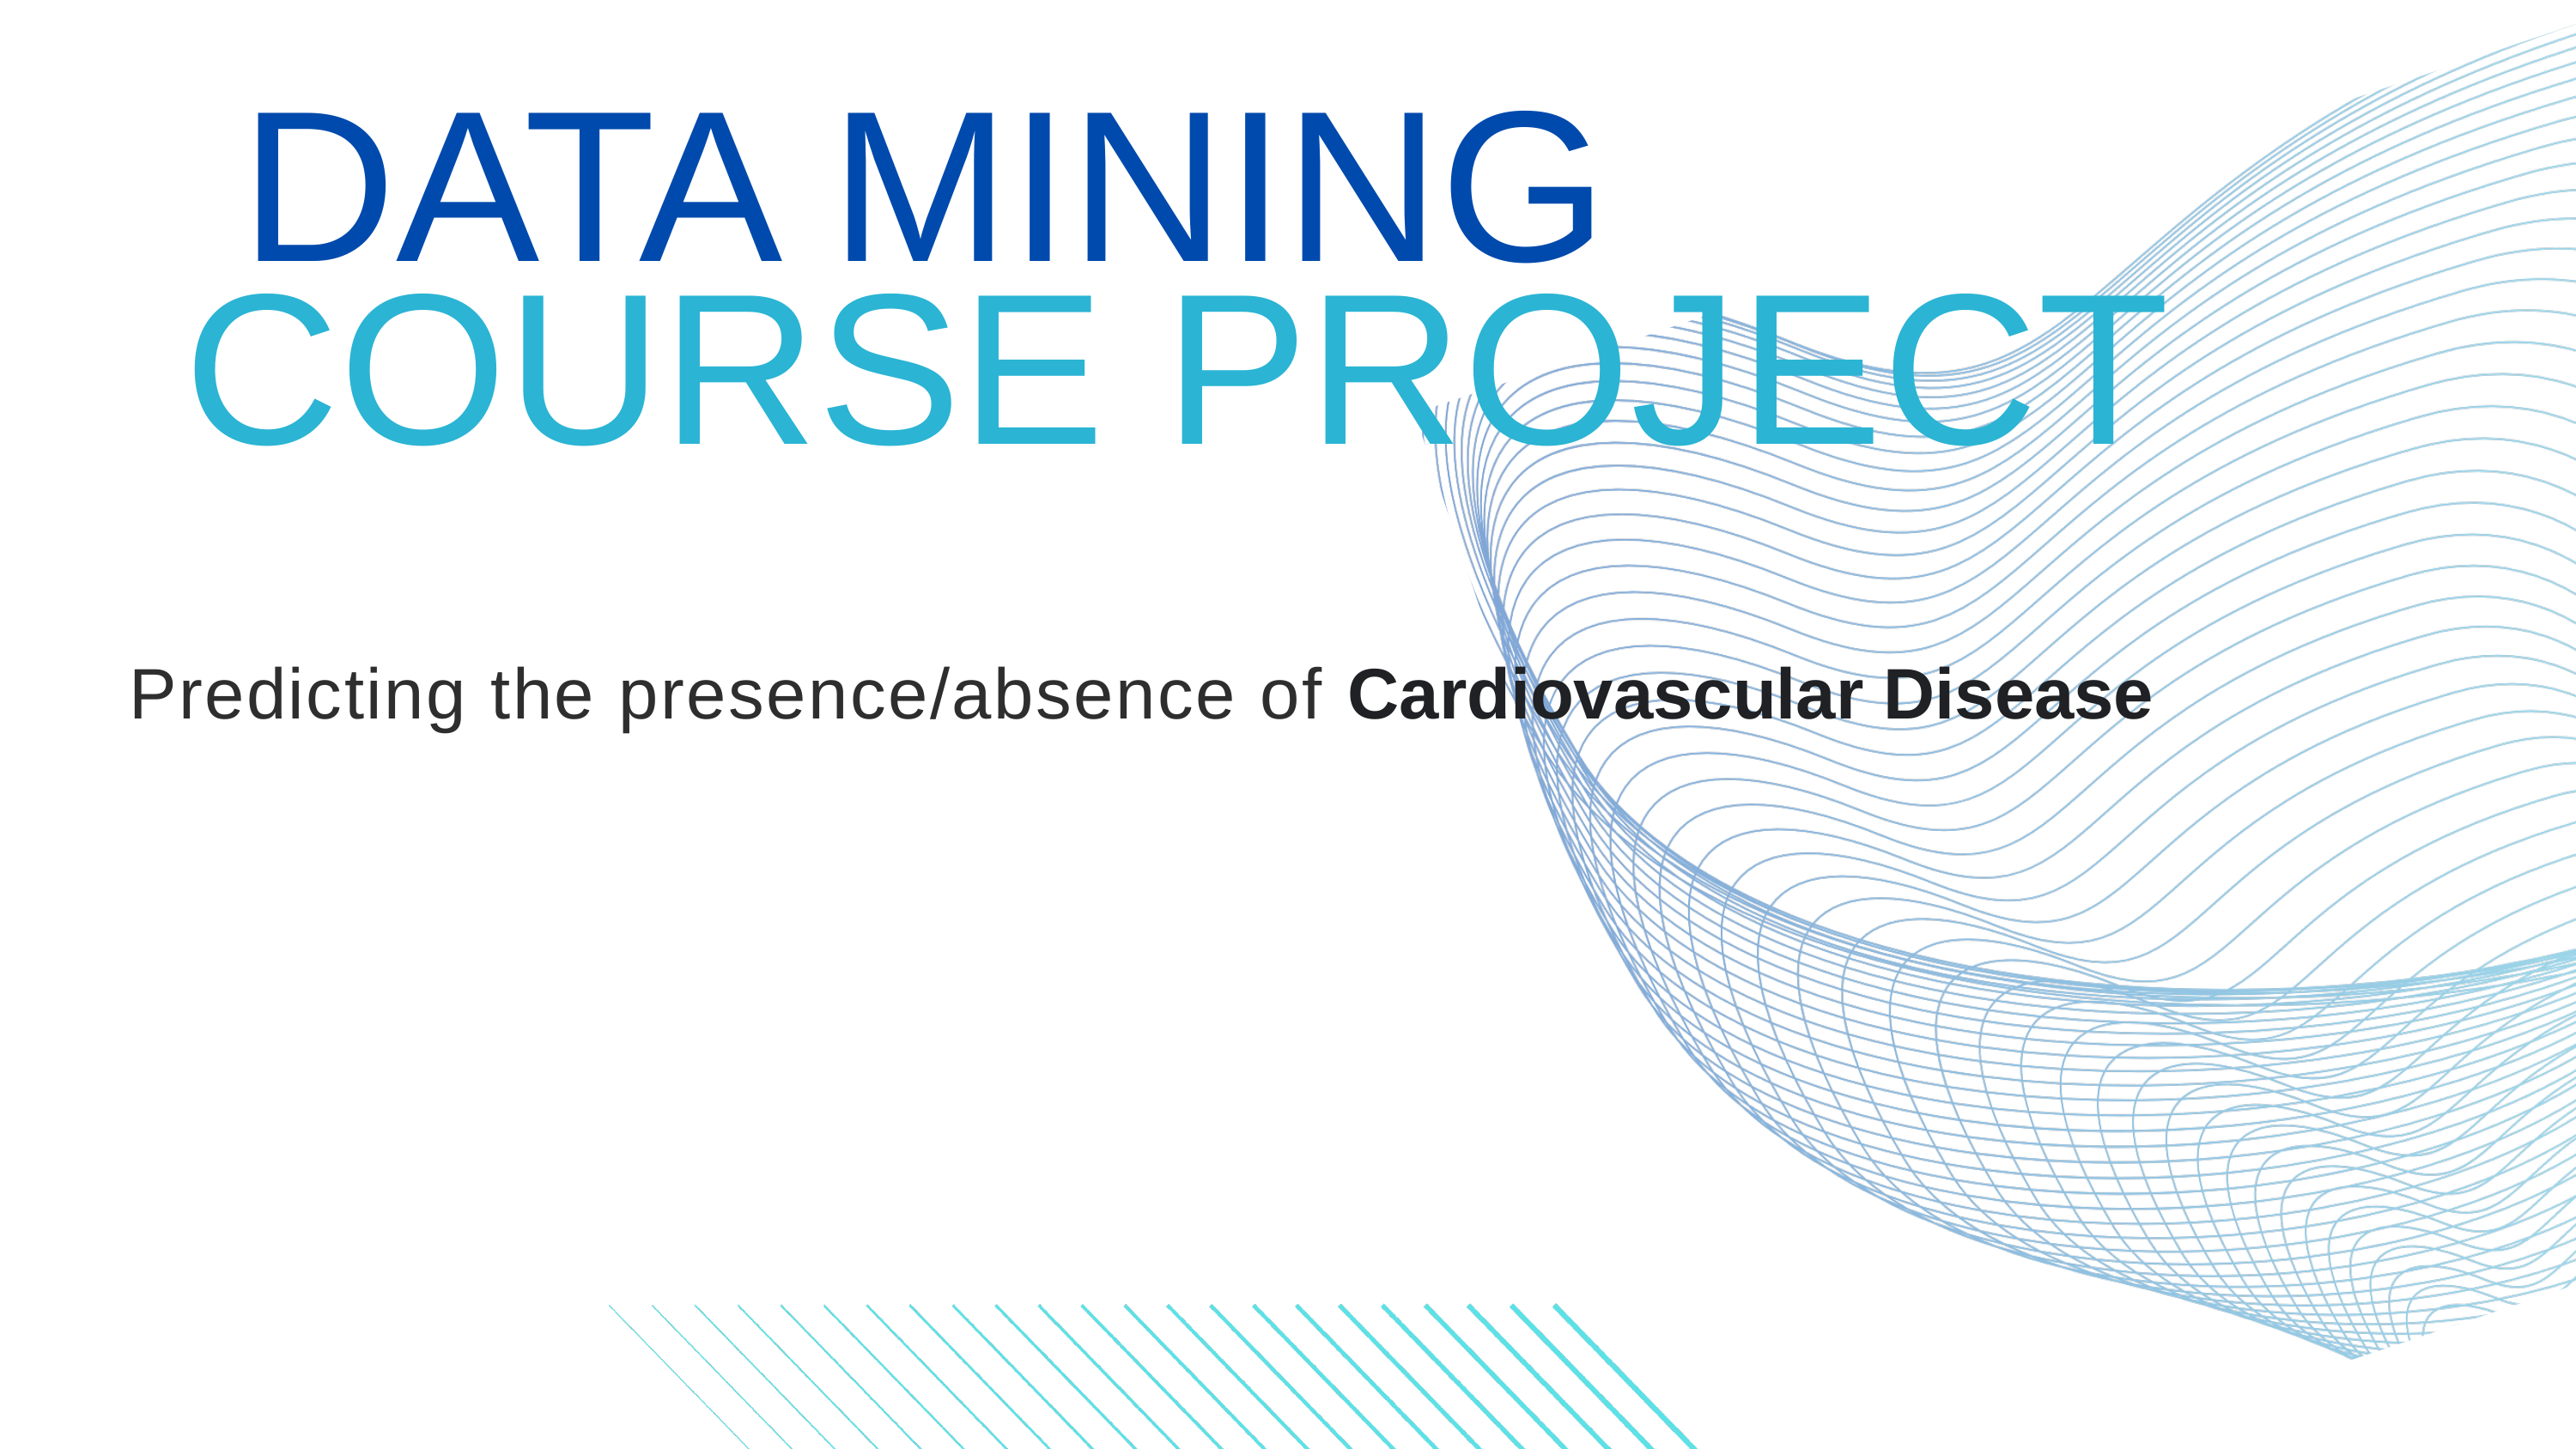

DATA MINING

COURSE PROJECT
Predicting the presence/absence of Cardiovascular Disease